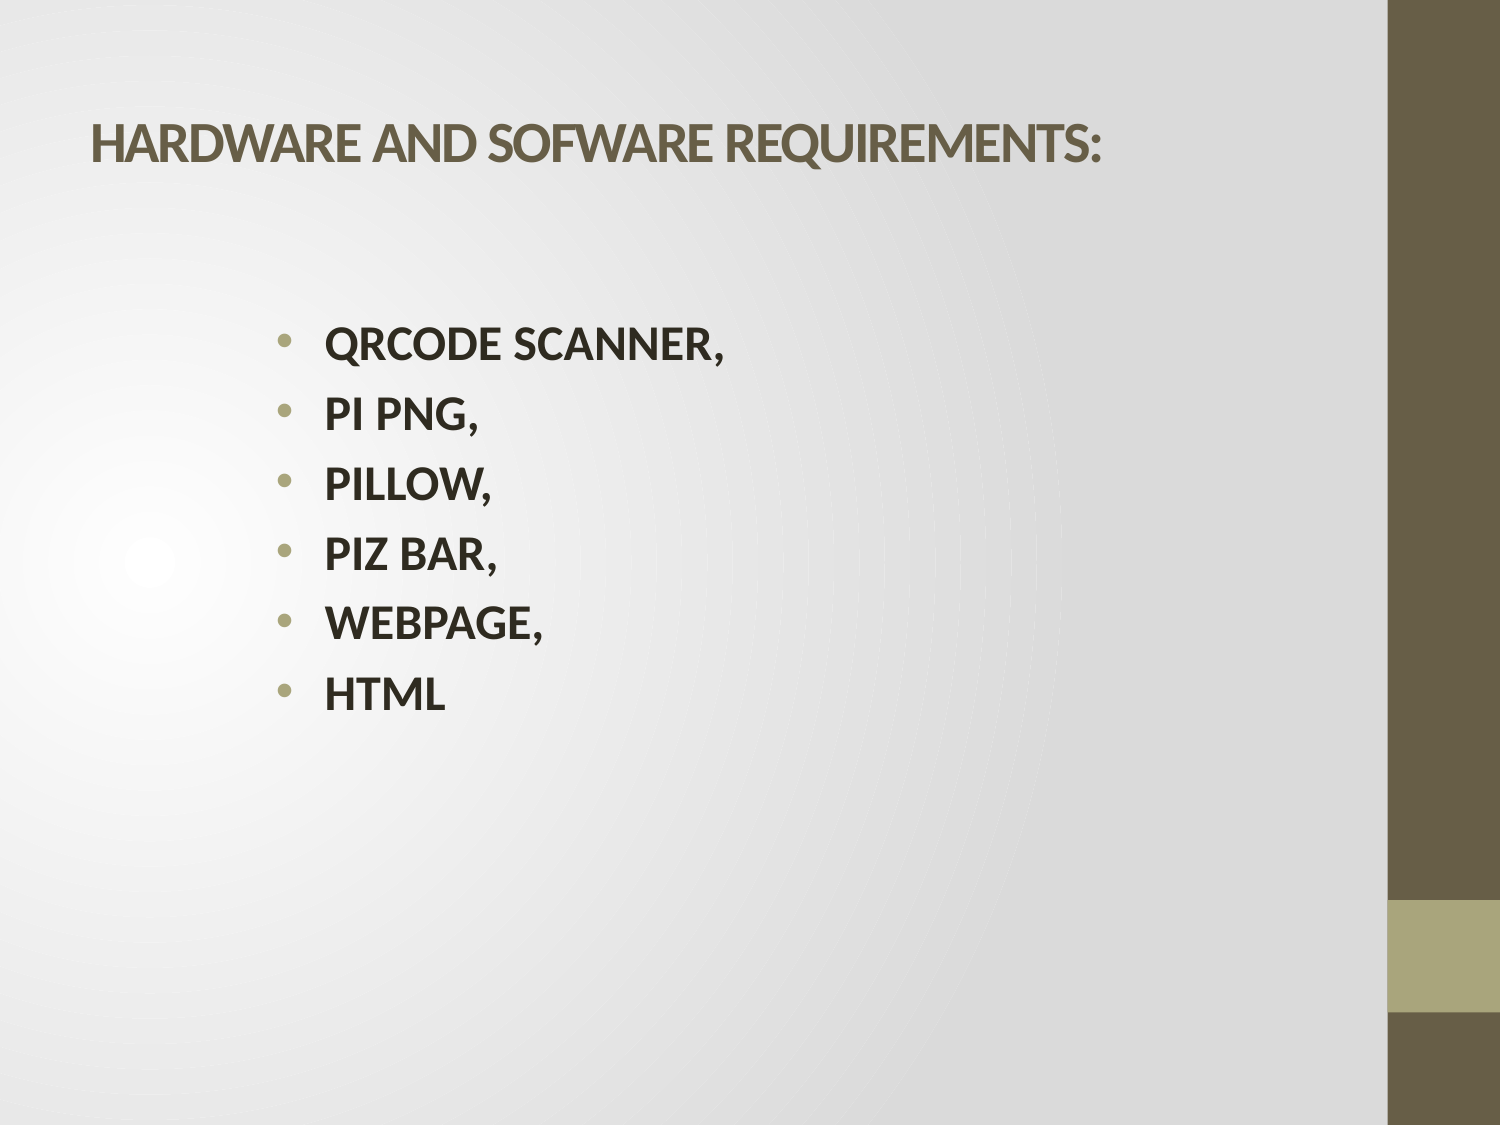

# HARDWARE AND SOFWARE REQUIREMENTS:
 QRCODE SCANNER,
 PI PNG,
 PILLOW,
 PIZ BAR,
 WEBPAGE,
 HTML